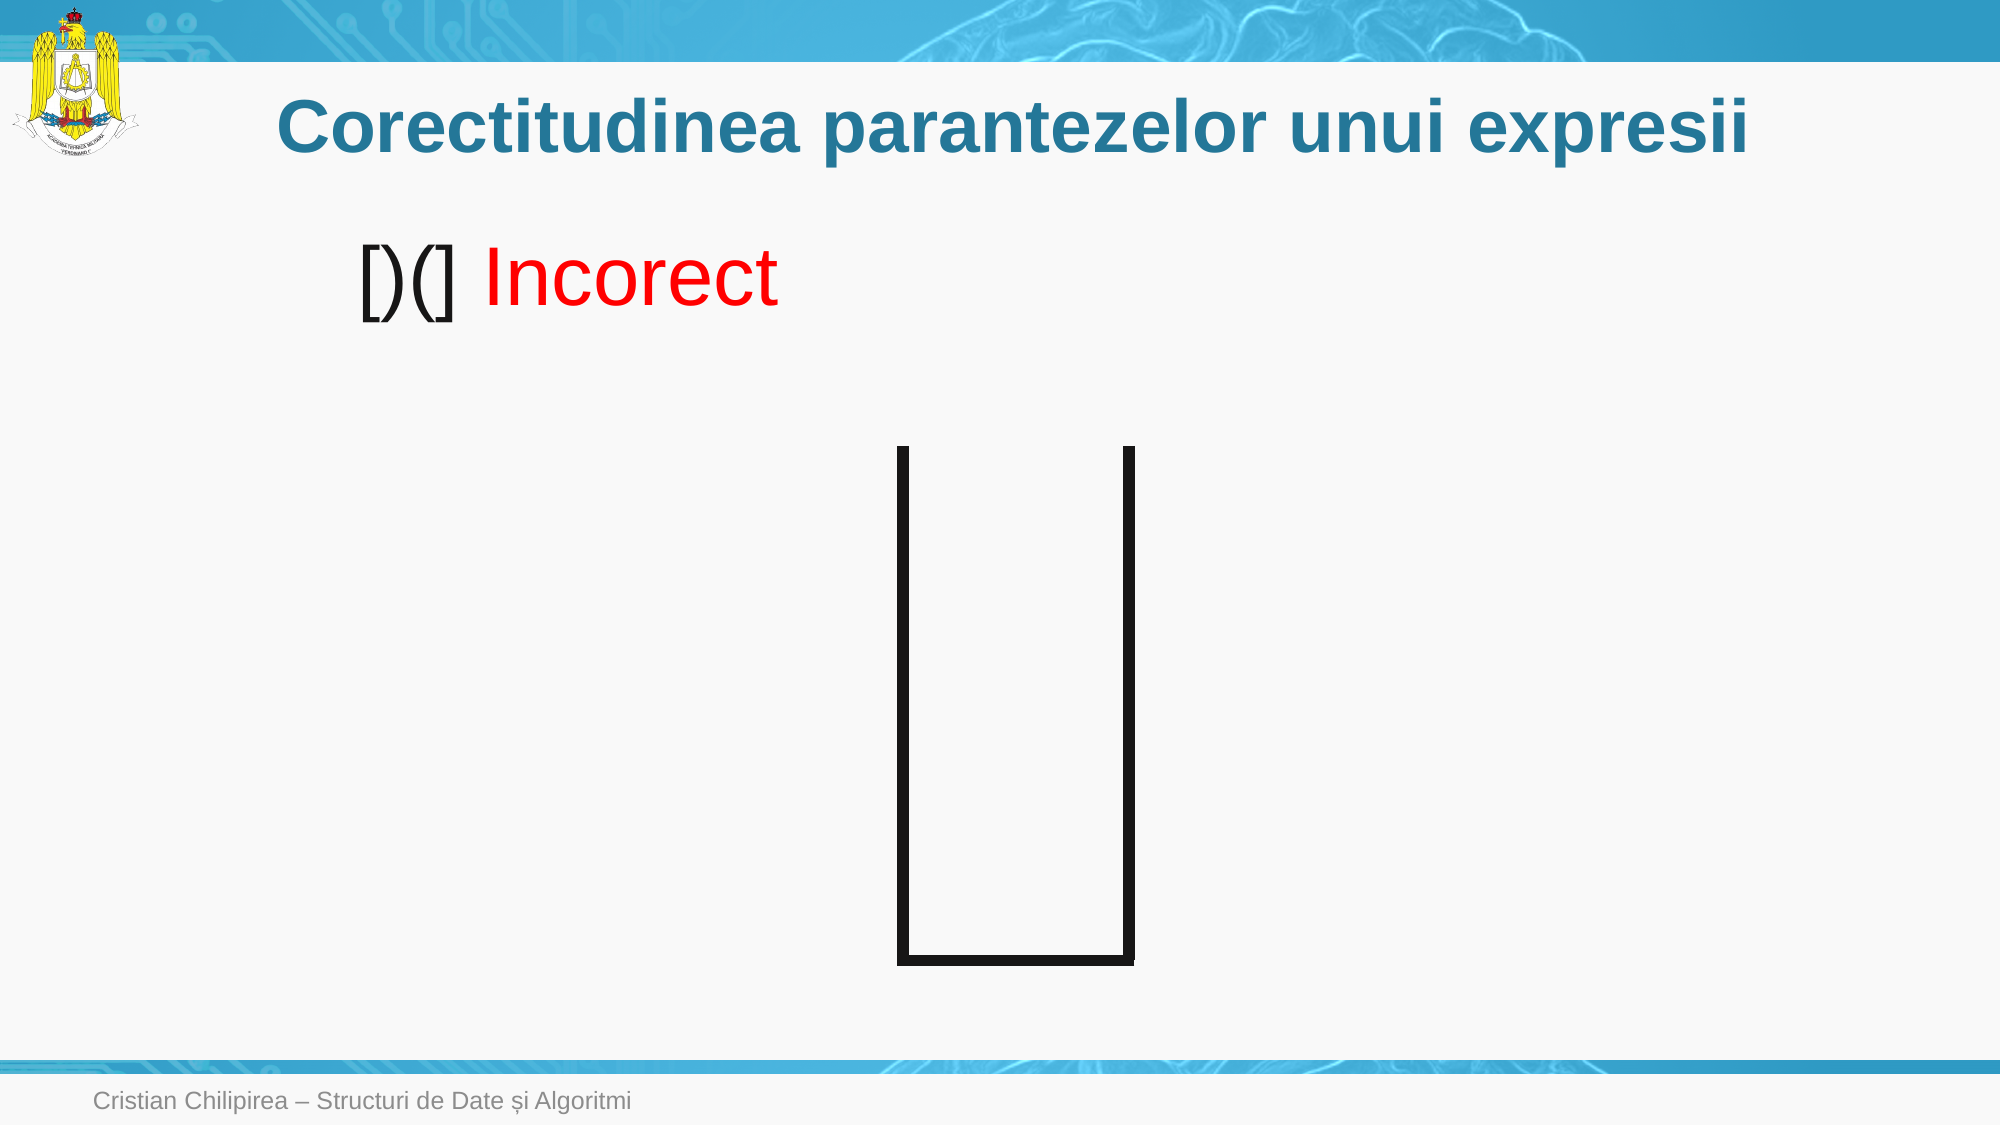

# Corectitudinea parantezelor unui expresii
[)(] Incorect
Cristian Chilipirea – Structuri de Date și Algoritmi